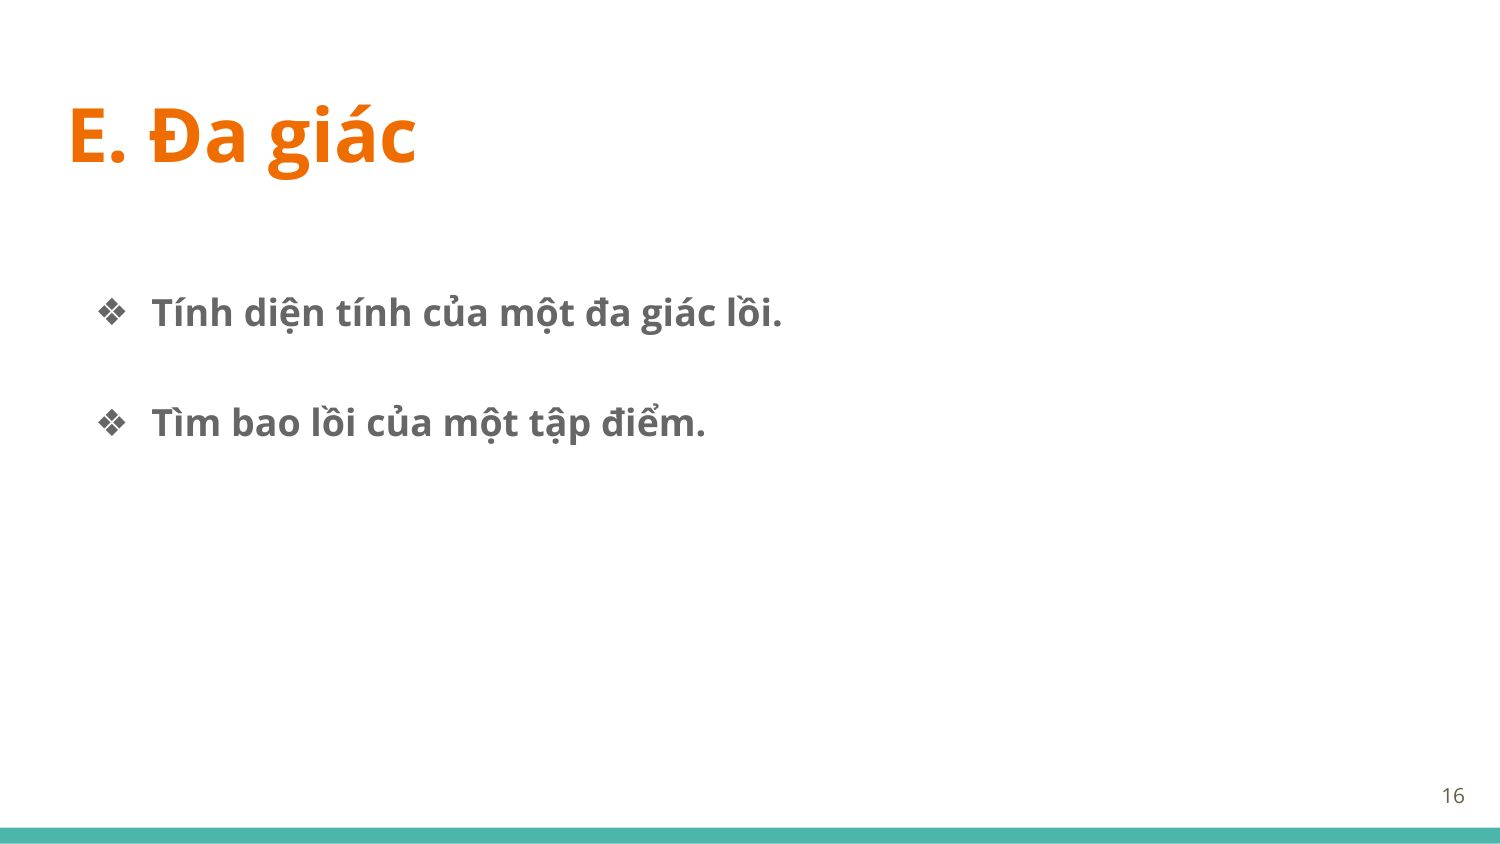

# E. Đa giác
Tính diện tính của một đa giác lồi.
Tìm bao lồi của một tập điểm.
16